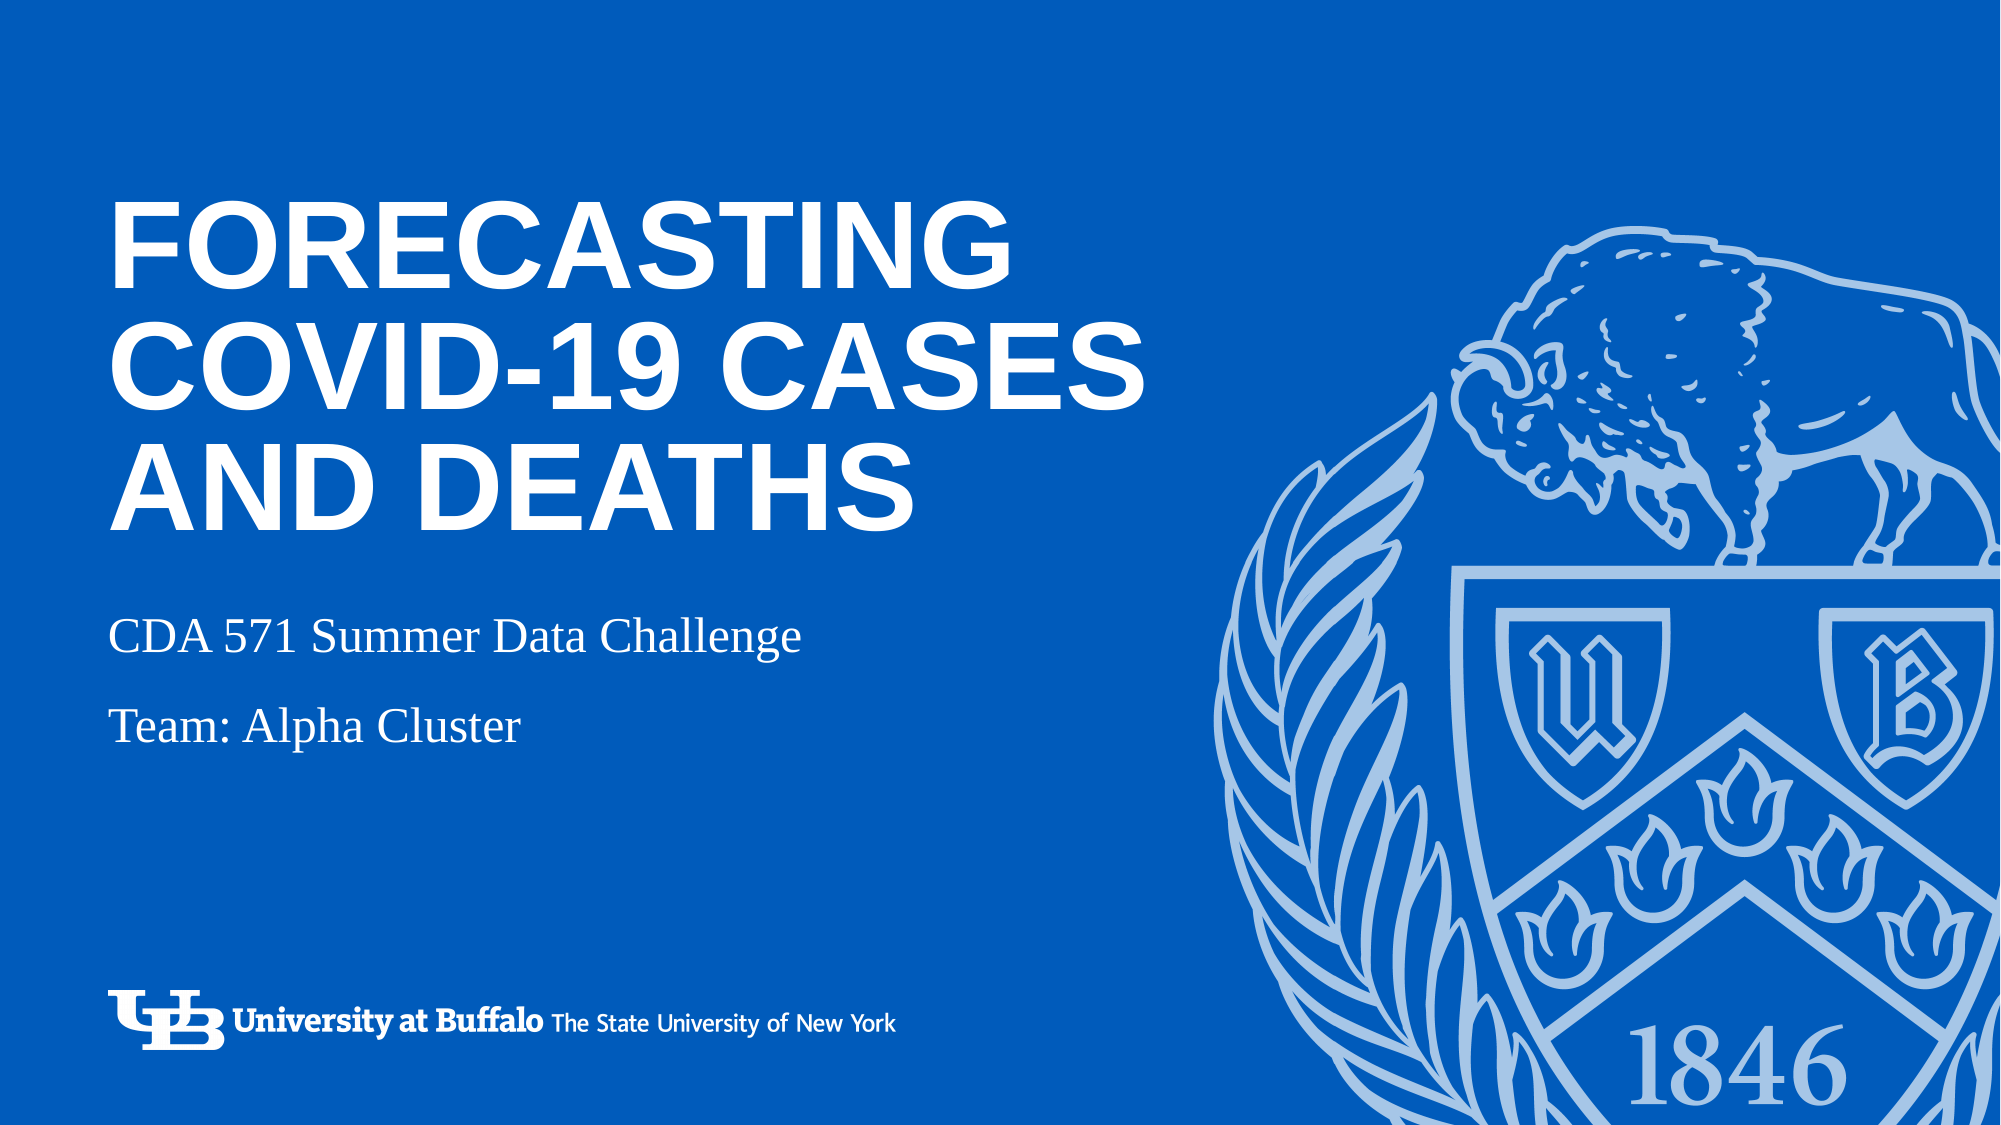

# Forecasting covid-19 cases and Deaths
CDA 571 Summer Data Challenge
Team: Alpha Cluster